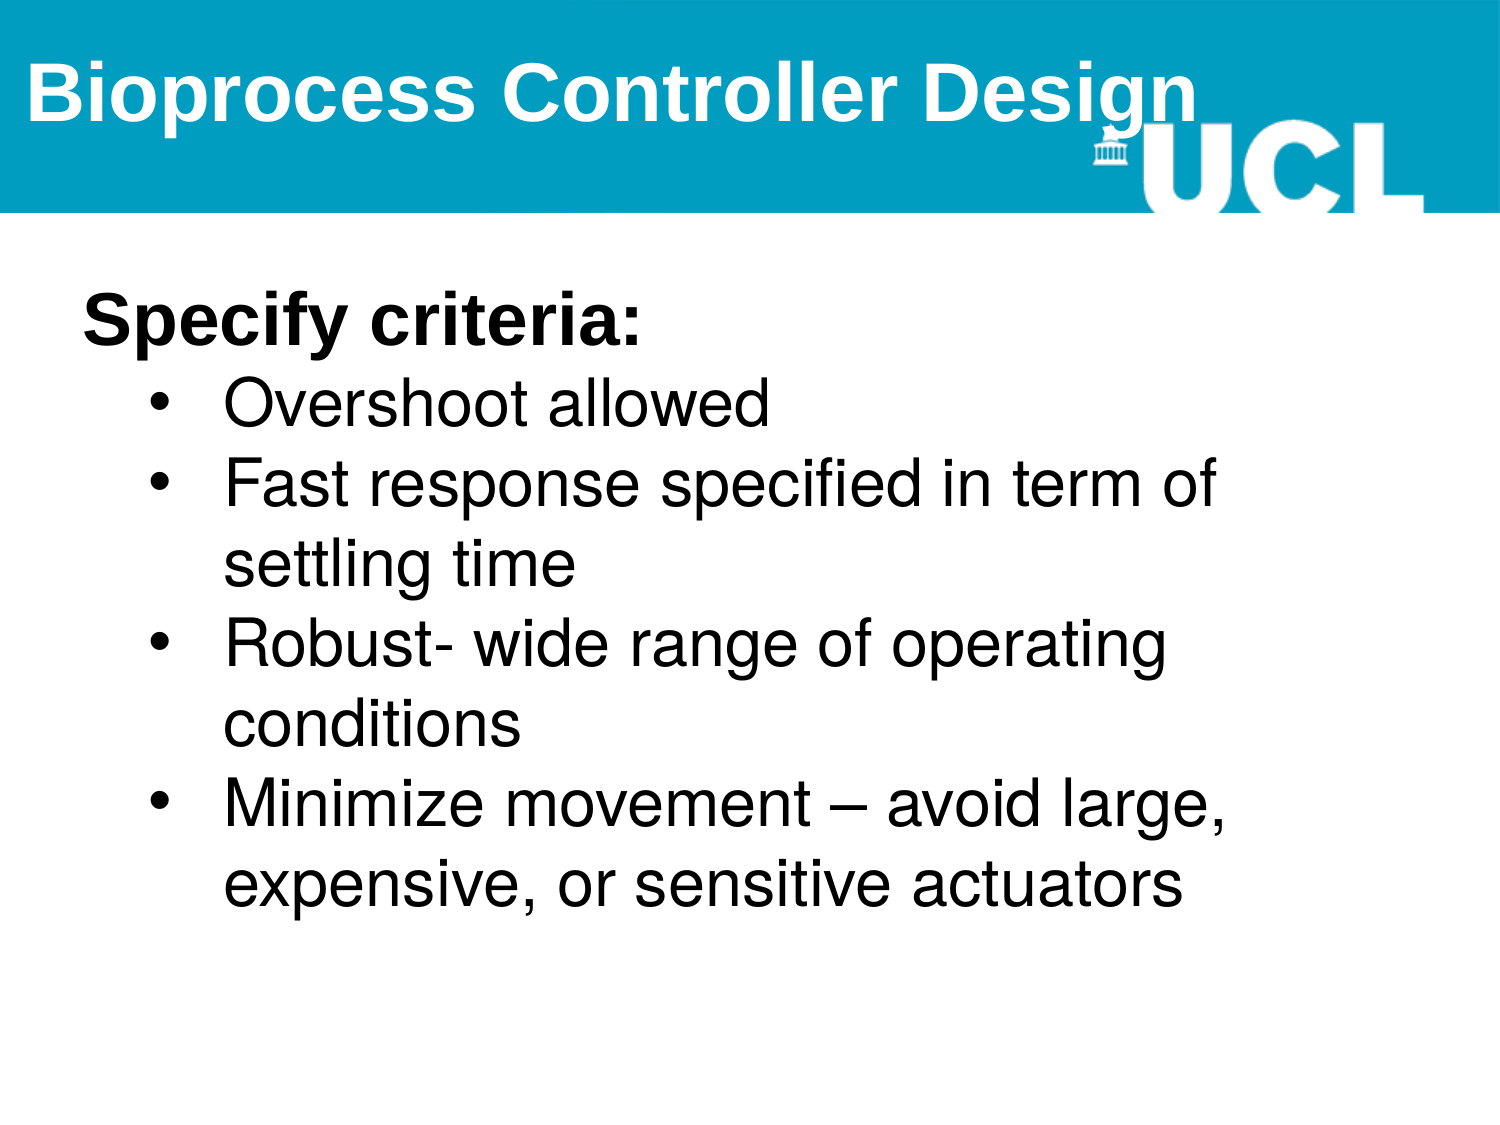

# Bioprocess Controller Design
Specify criteria:
Overshoot allowed
Fast response specified in term of settling time
Robust- wide range of operating conditions
Minimize movement – avoid large, expensive, or sensitive actuators